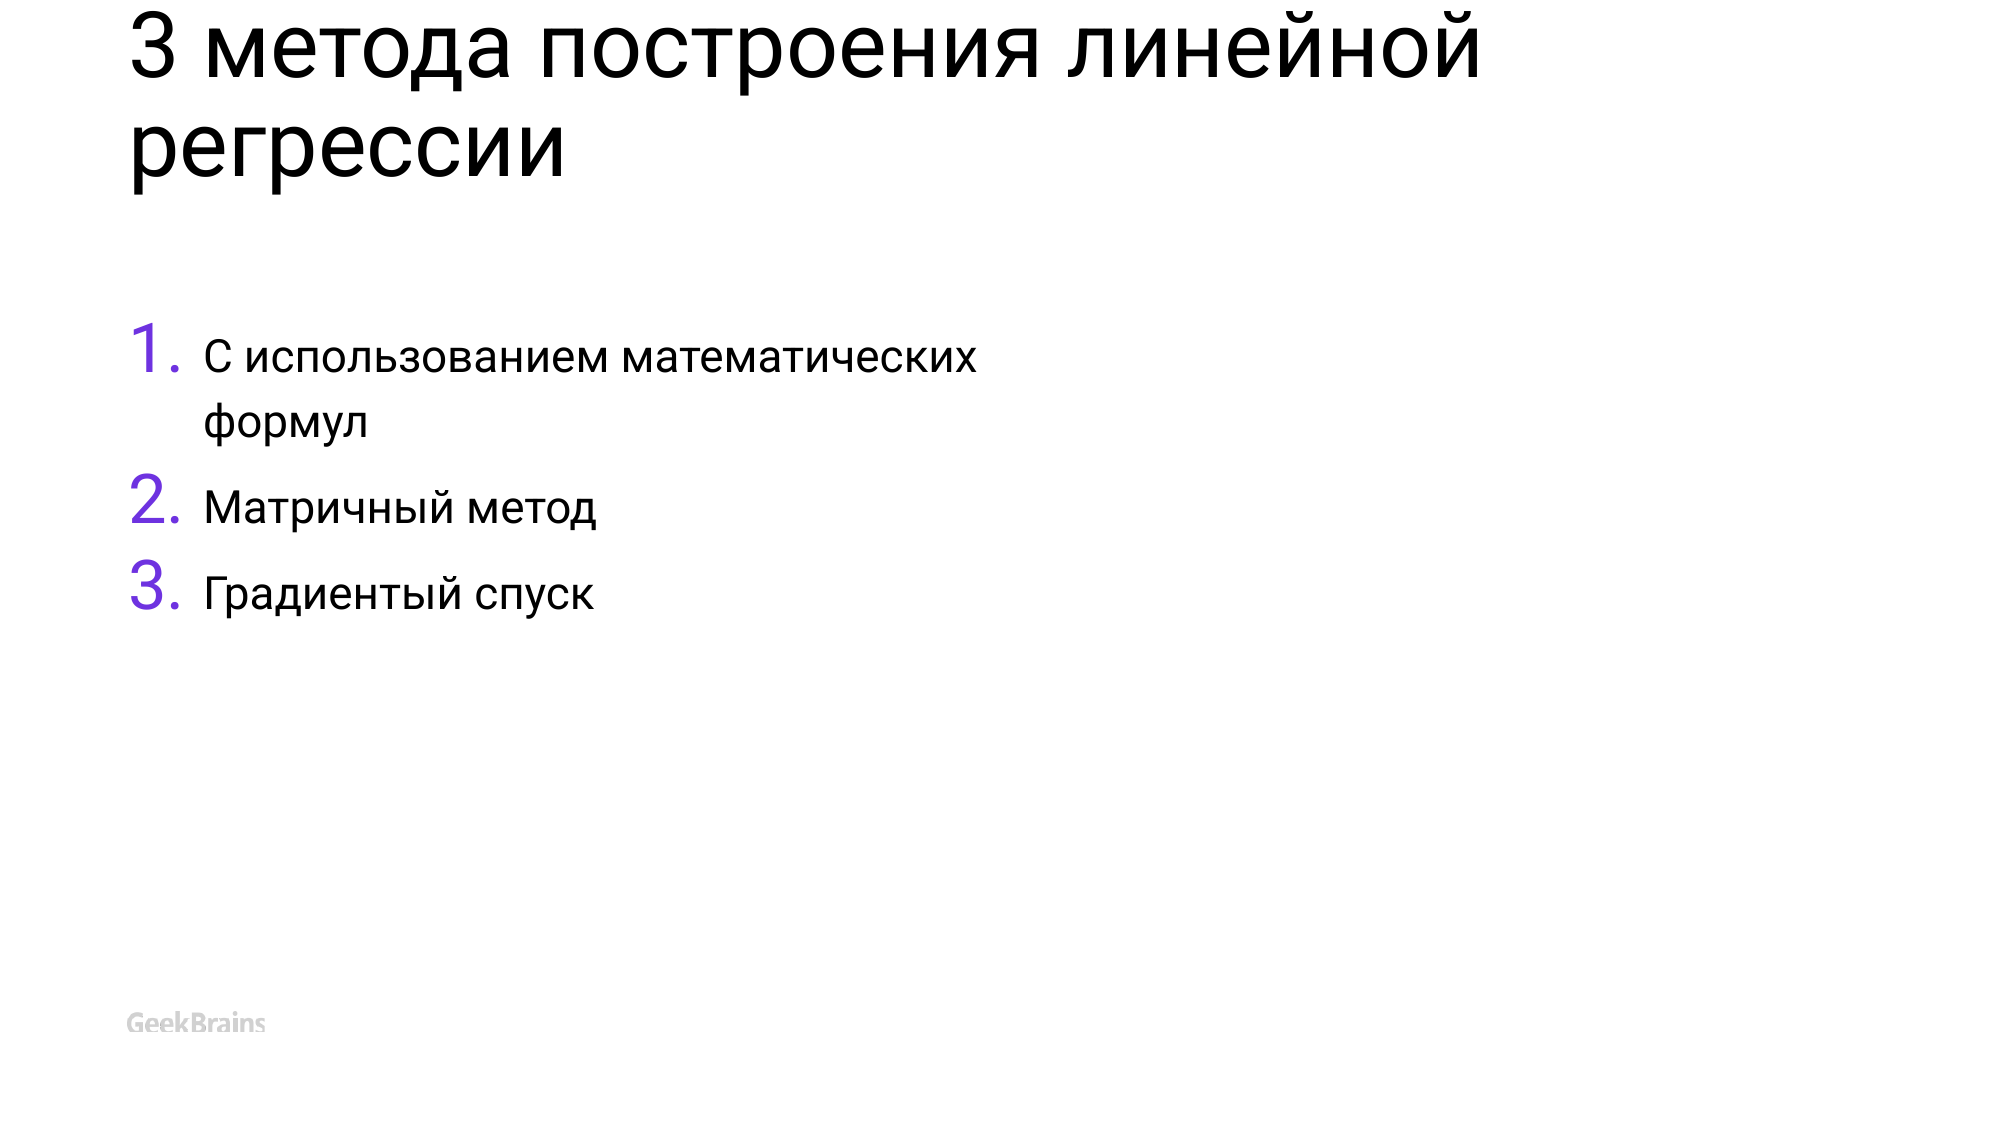

# 3 метода построения линейной регрессии
С использованием математических формул
Матричный метод
Градиентый спуск